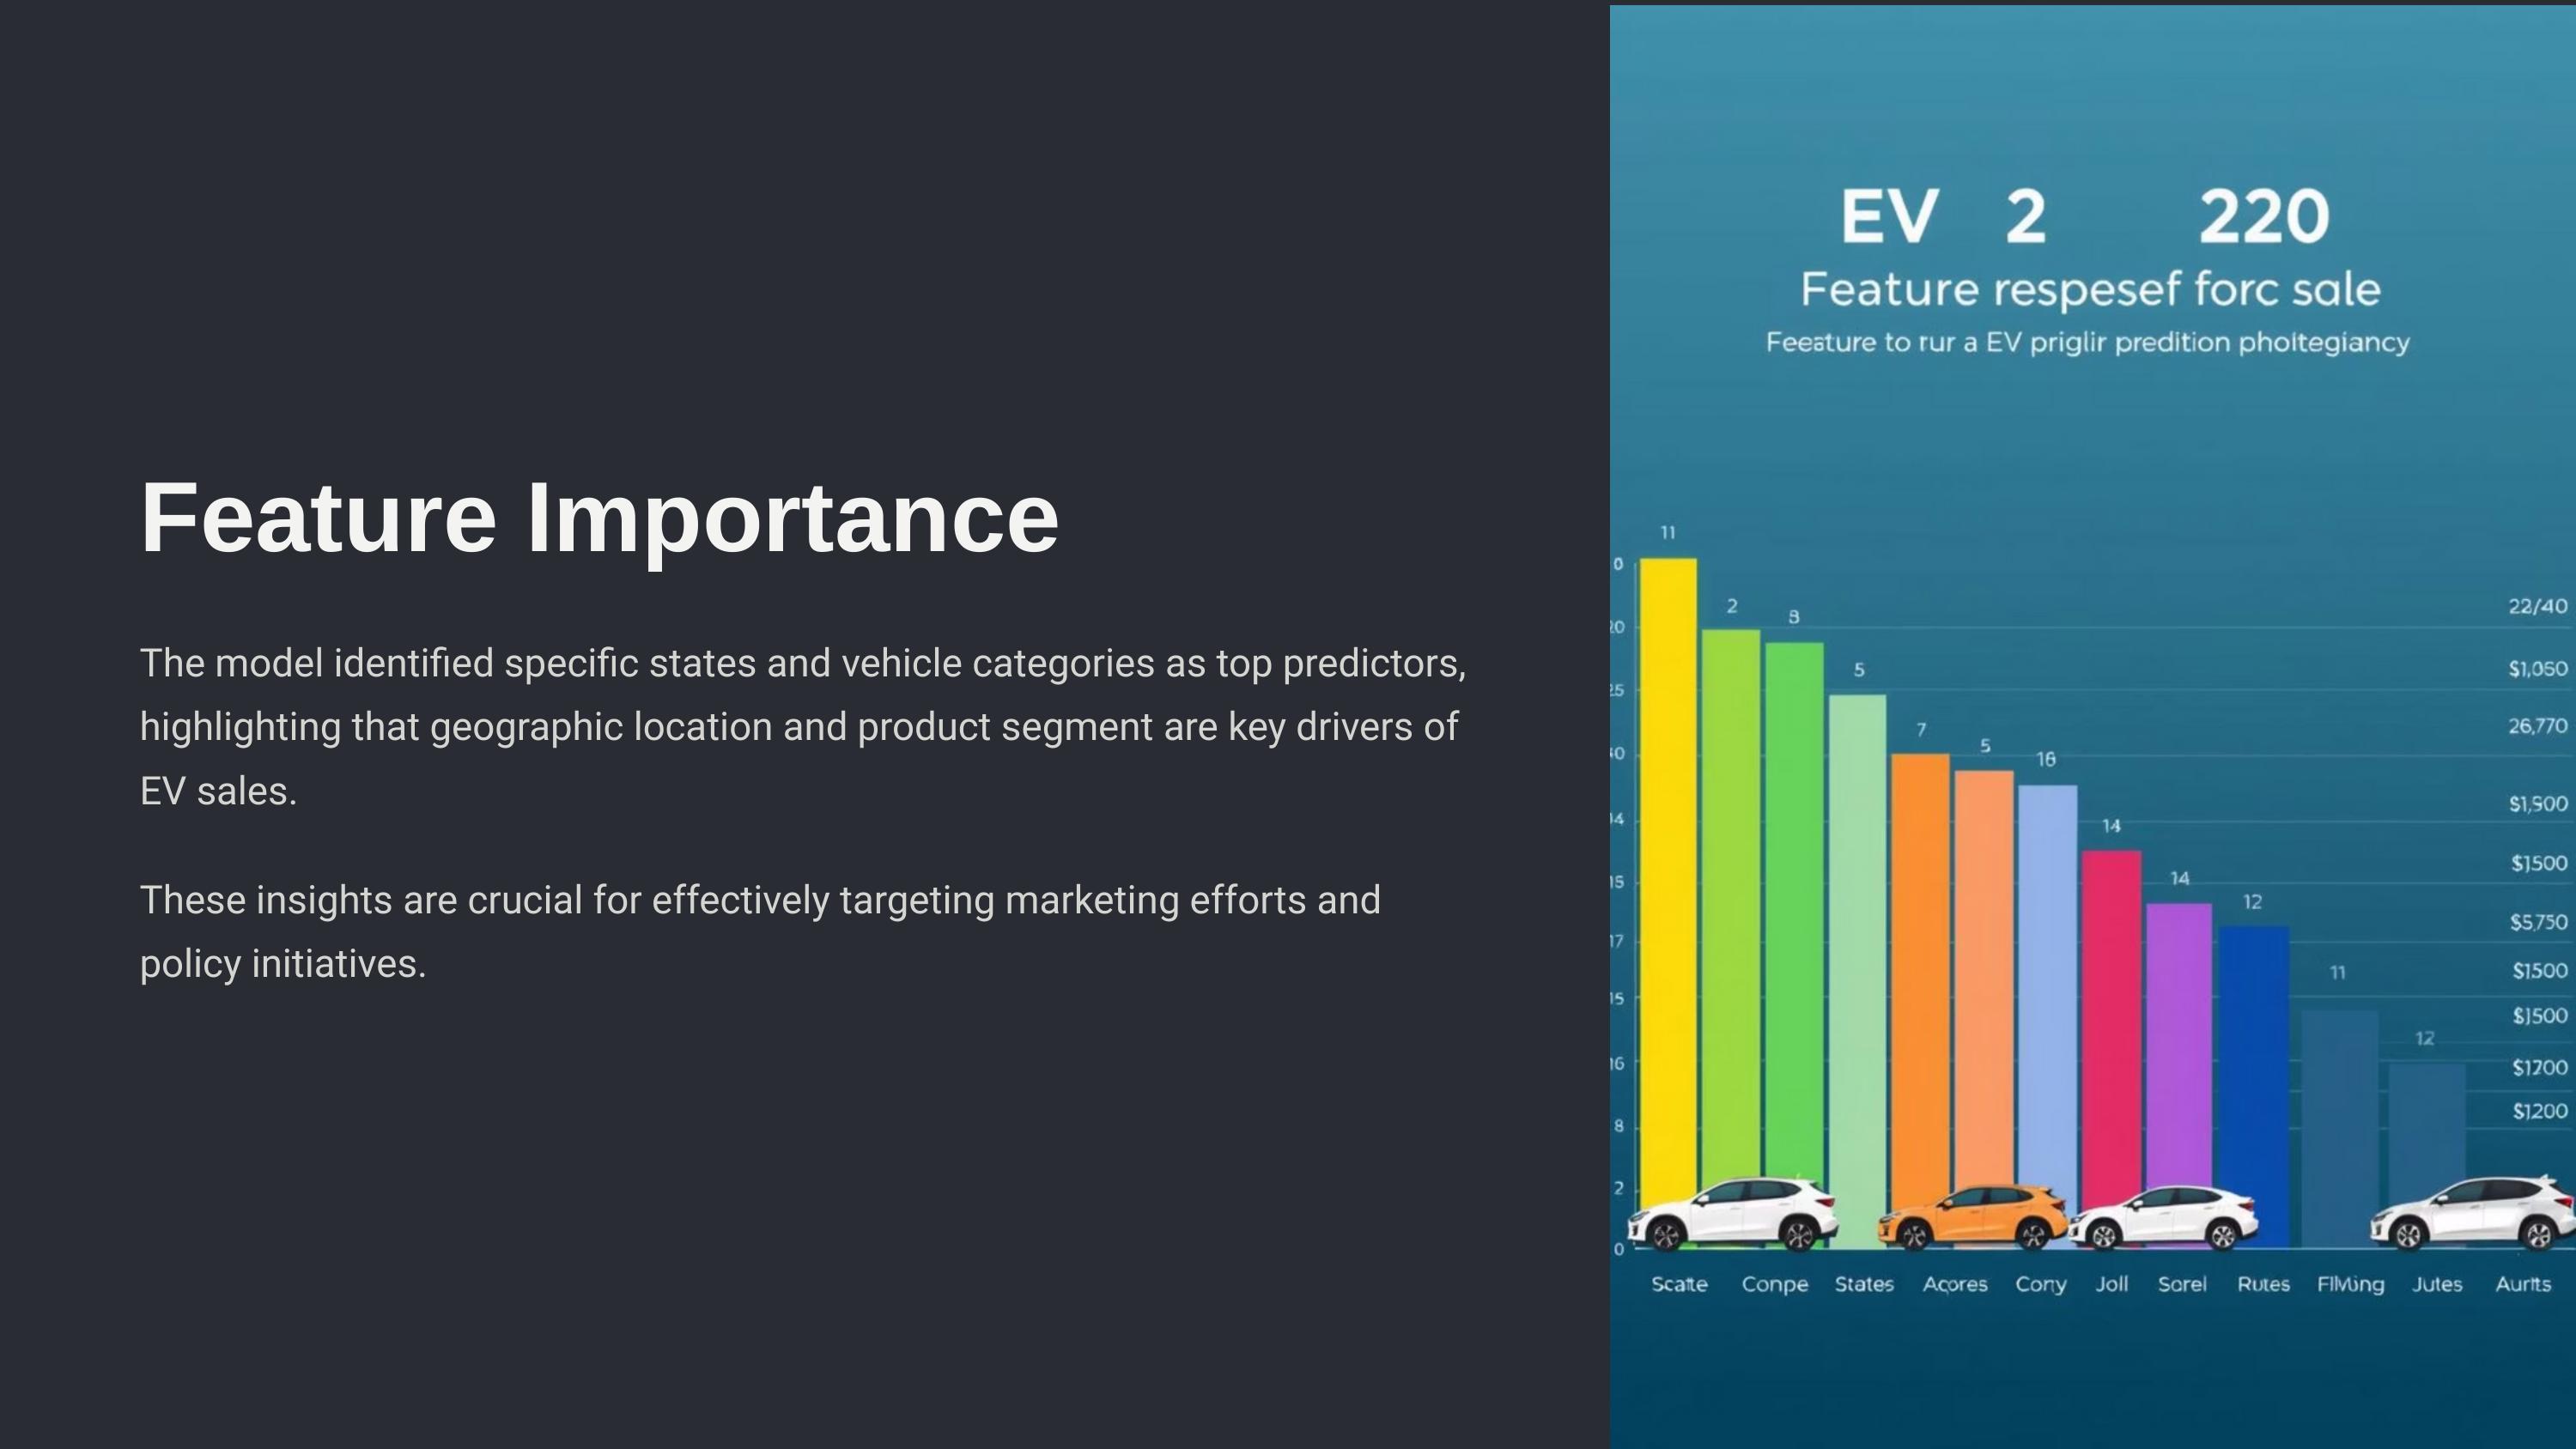

Feature Importance
The model identified specific states and vehicle categories as top predictors, highlighting that geographic location and product segment are key drivers of EV sales.
These insights are crucial for effectively targeting marketing efforts and policy initiatives.